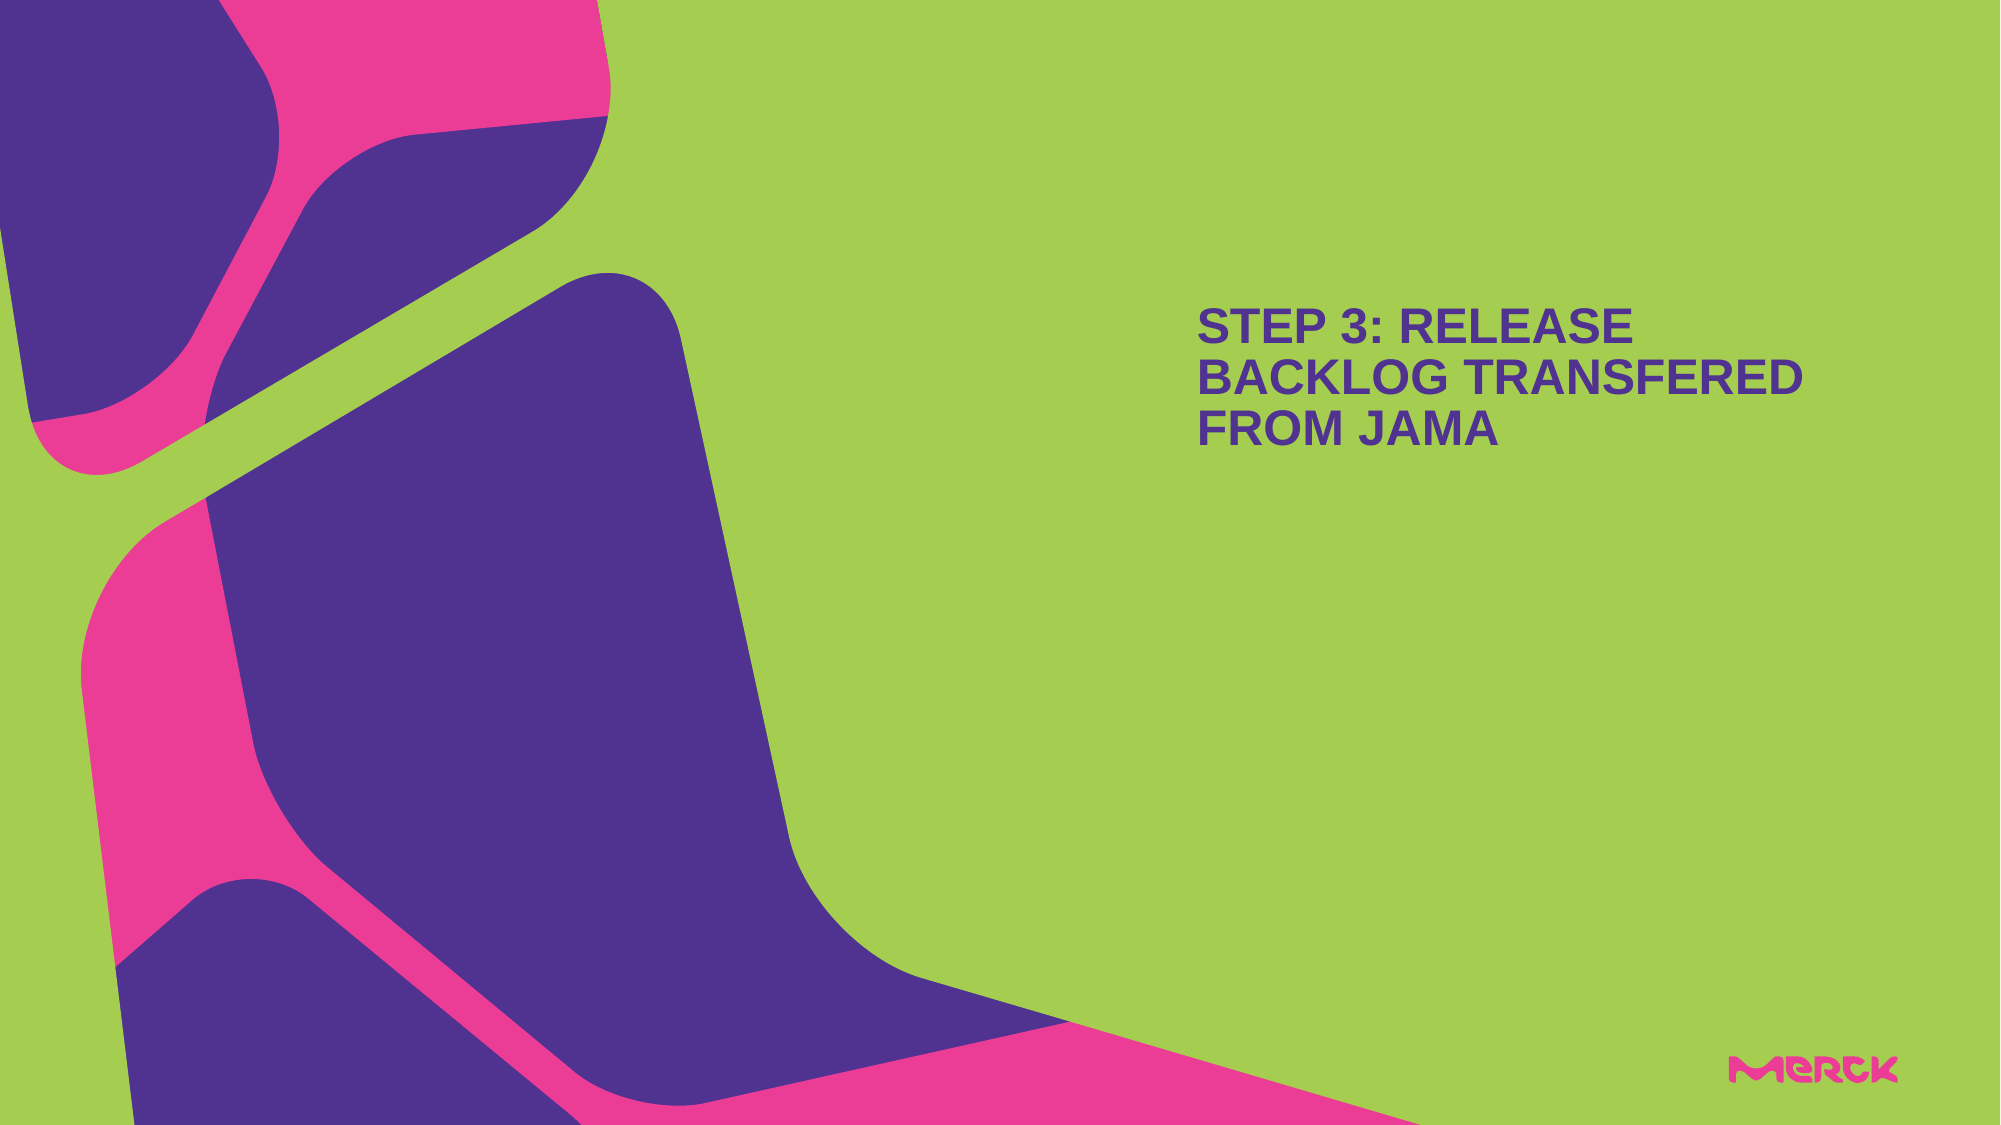

# Step 3: Release Backlog transfered from JAMA